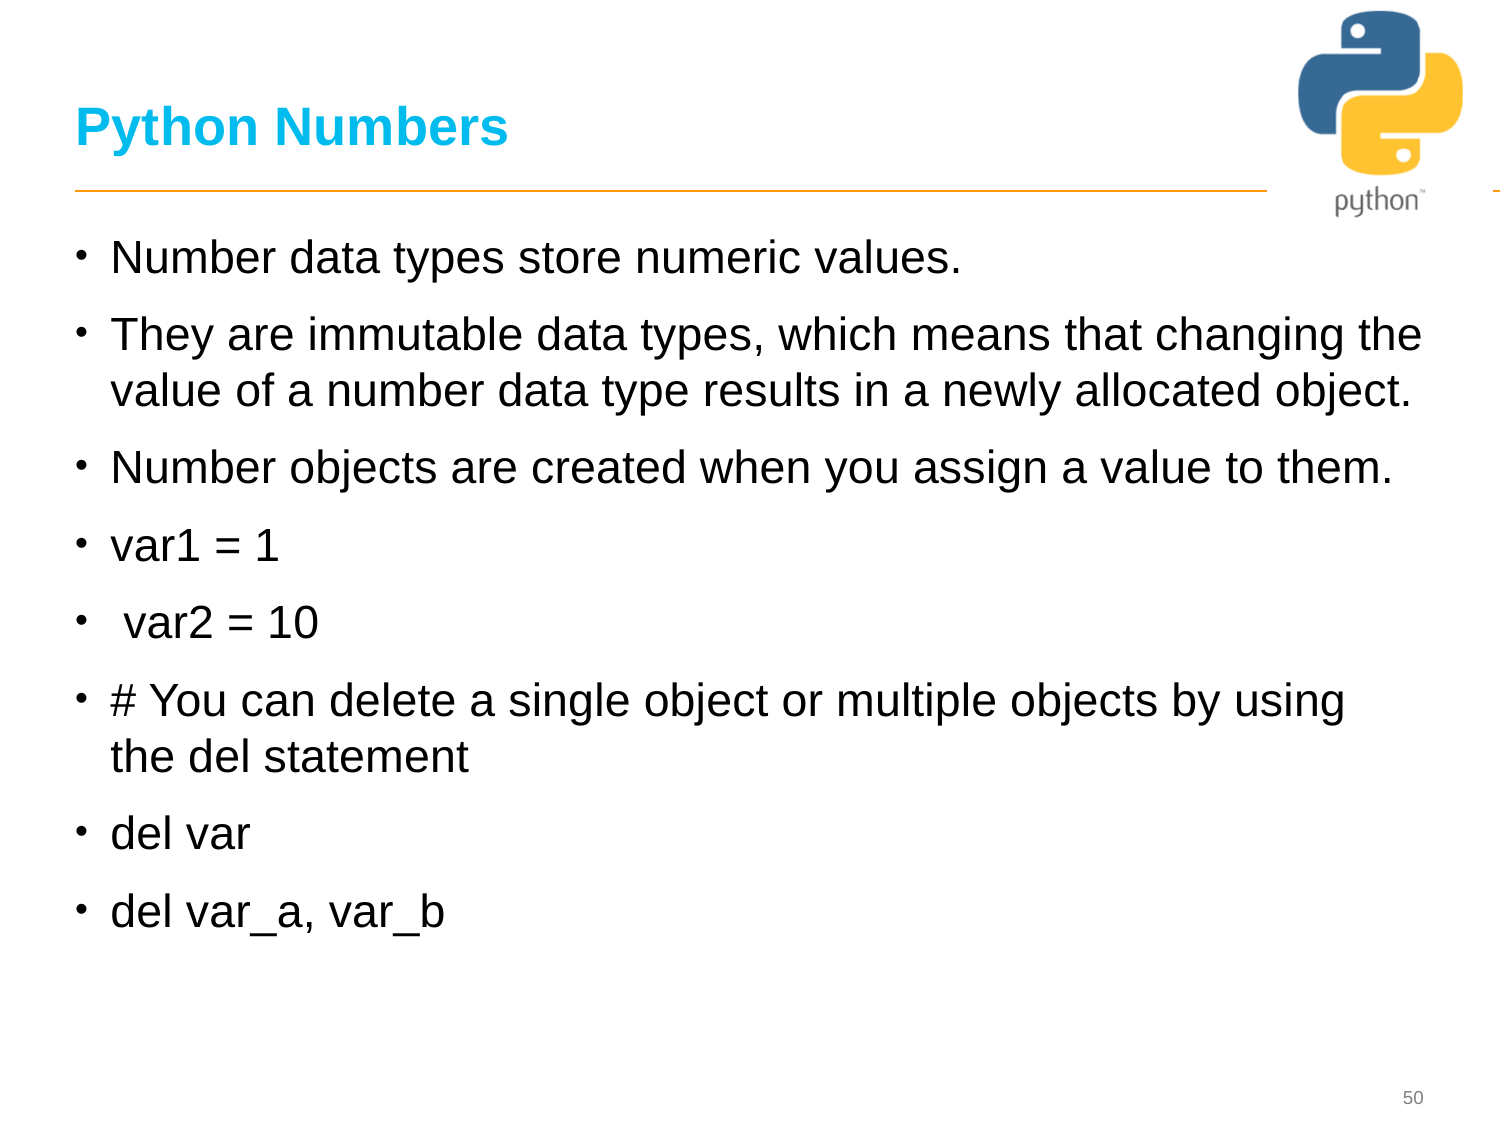

50
# Python Numbers
Number data types store numeric values.
They are immutable data types, which means that changing the value of a number data type results in a newly allocated object.
Number objects are created when you assign a value to them.
var1 = 1
 var2 = 10
# You can delete a single object or multiple objects by using the del statement
del var
del var_a, var_b